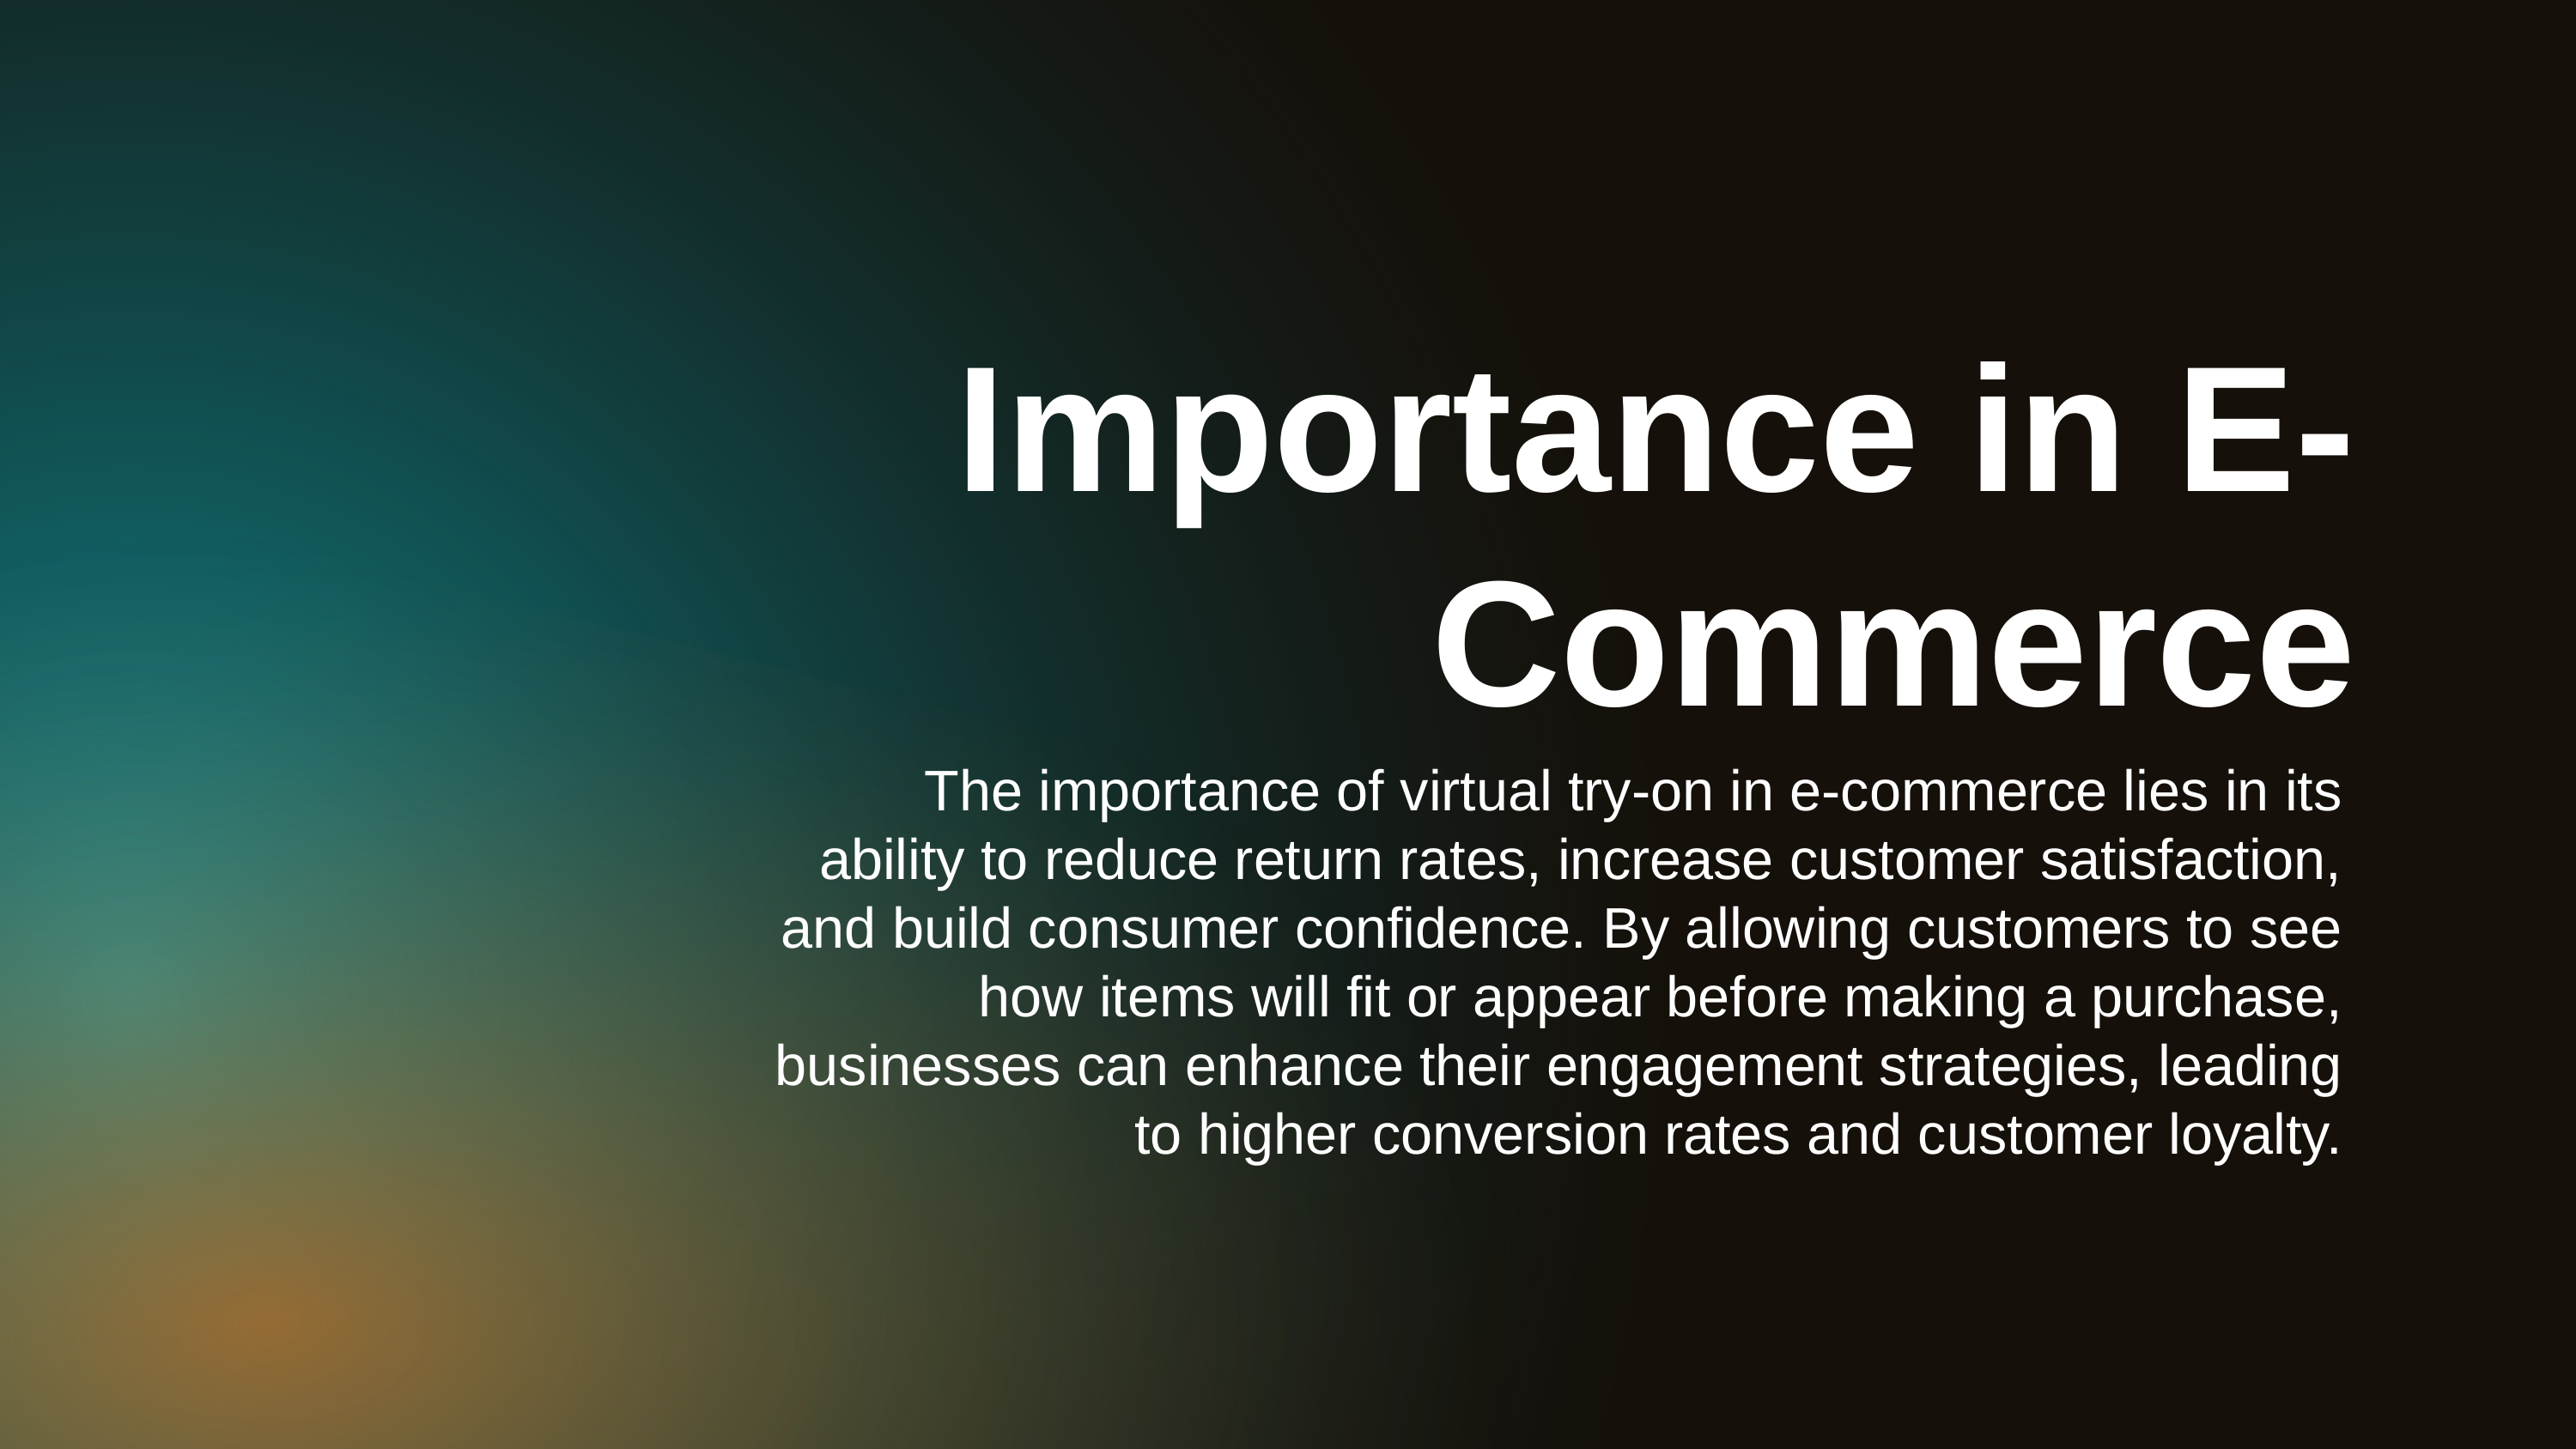

Importance in E-Commerce

The importance of virtual try-on in e-commerce lies in its ability to reduce return rates, increase customer satisfaction, and build consumer confidence. By allowing customers to see how items will fit or appear before making a purchase, businesses can enhance their engagement strategies, leading to higher conversion rates and customer loyalty.